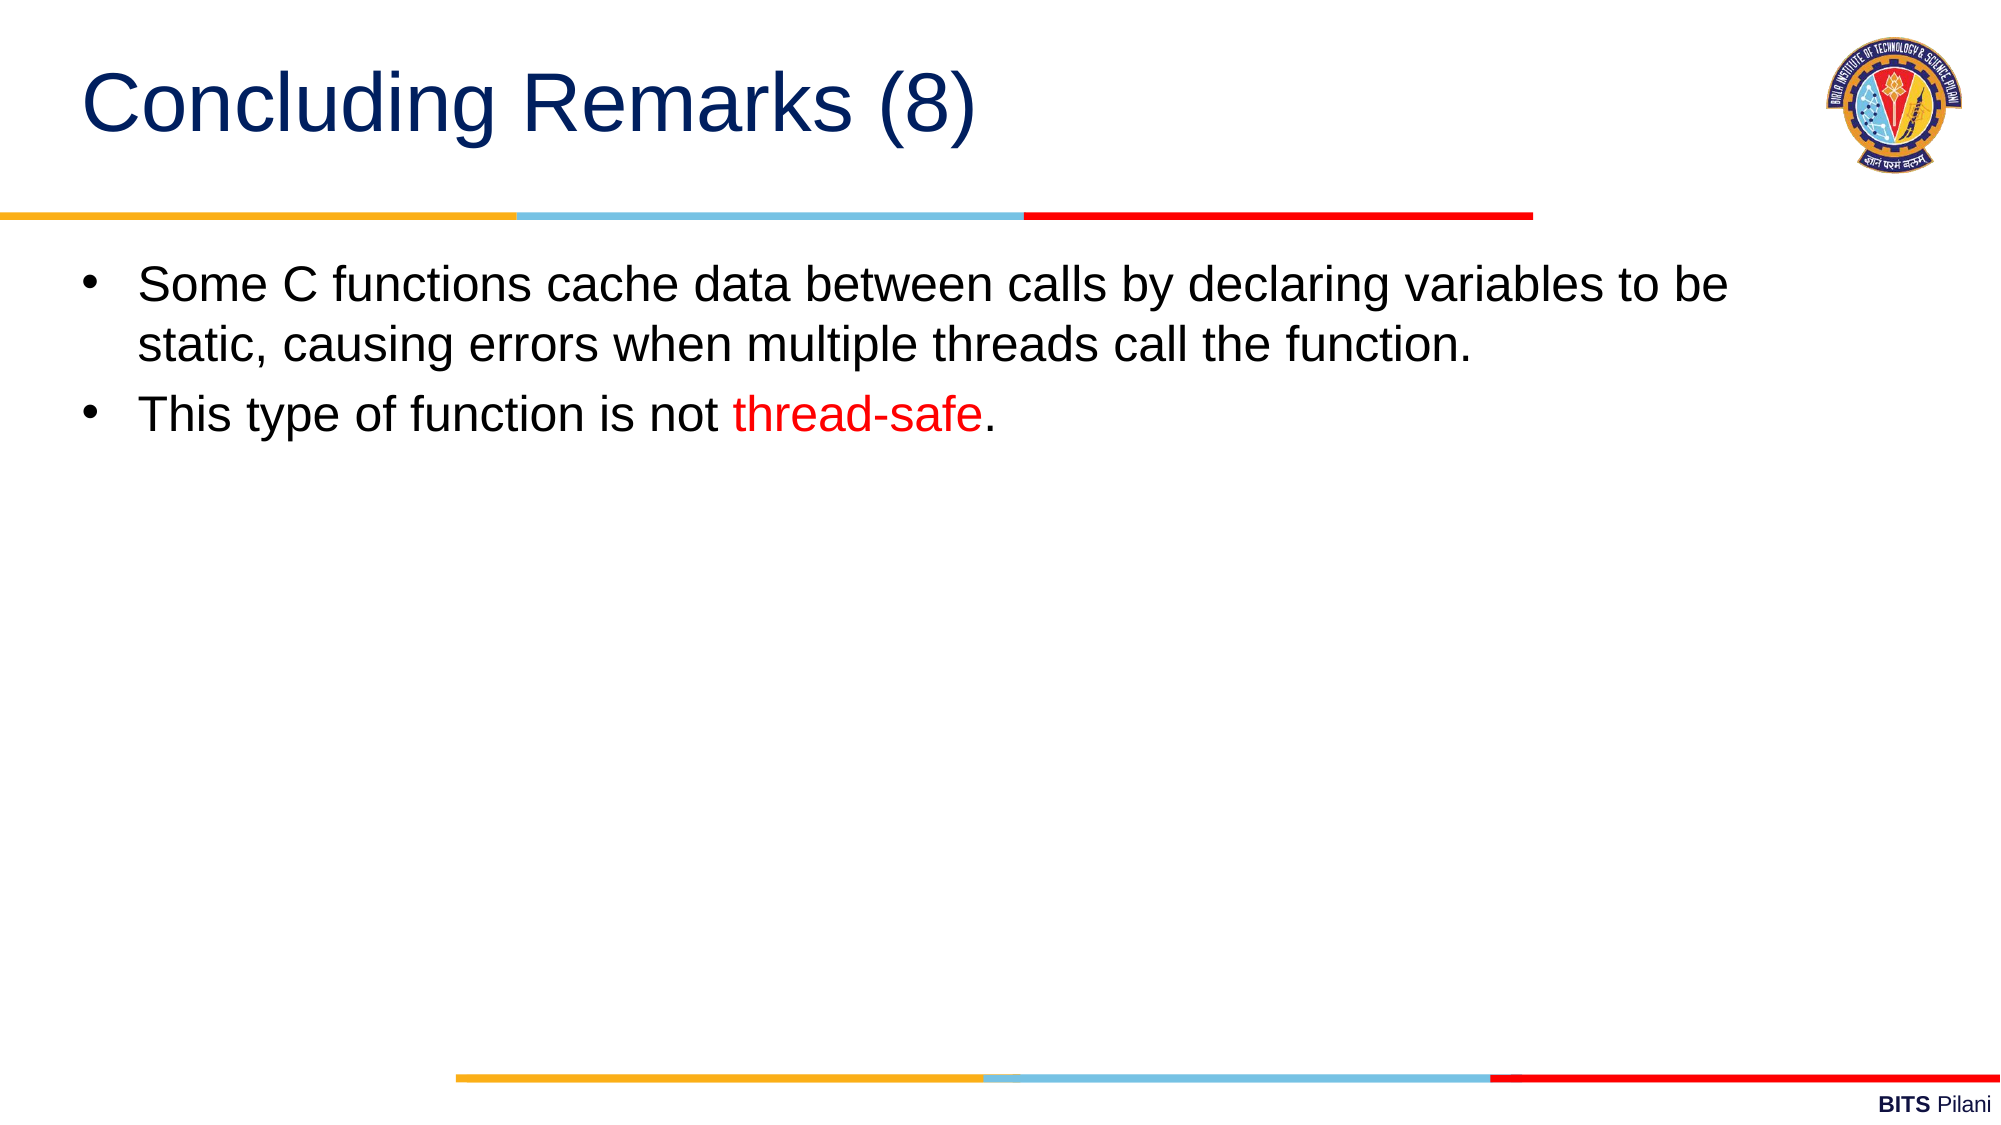

# Concluding Remarks (8)
Some C functions cache data between calls by declaring variables to be static, causing errors when multiple threads call the function.
This type of function is not thread-safe.
BITS Pilani